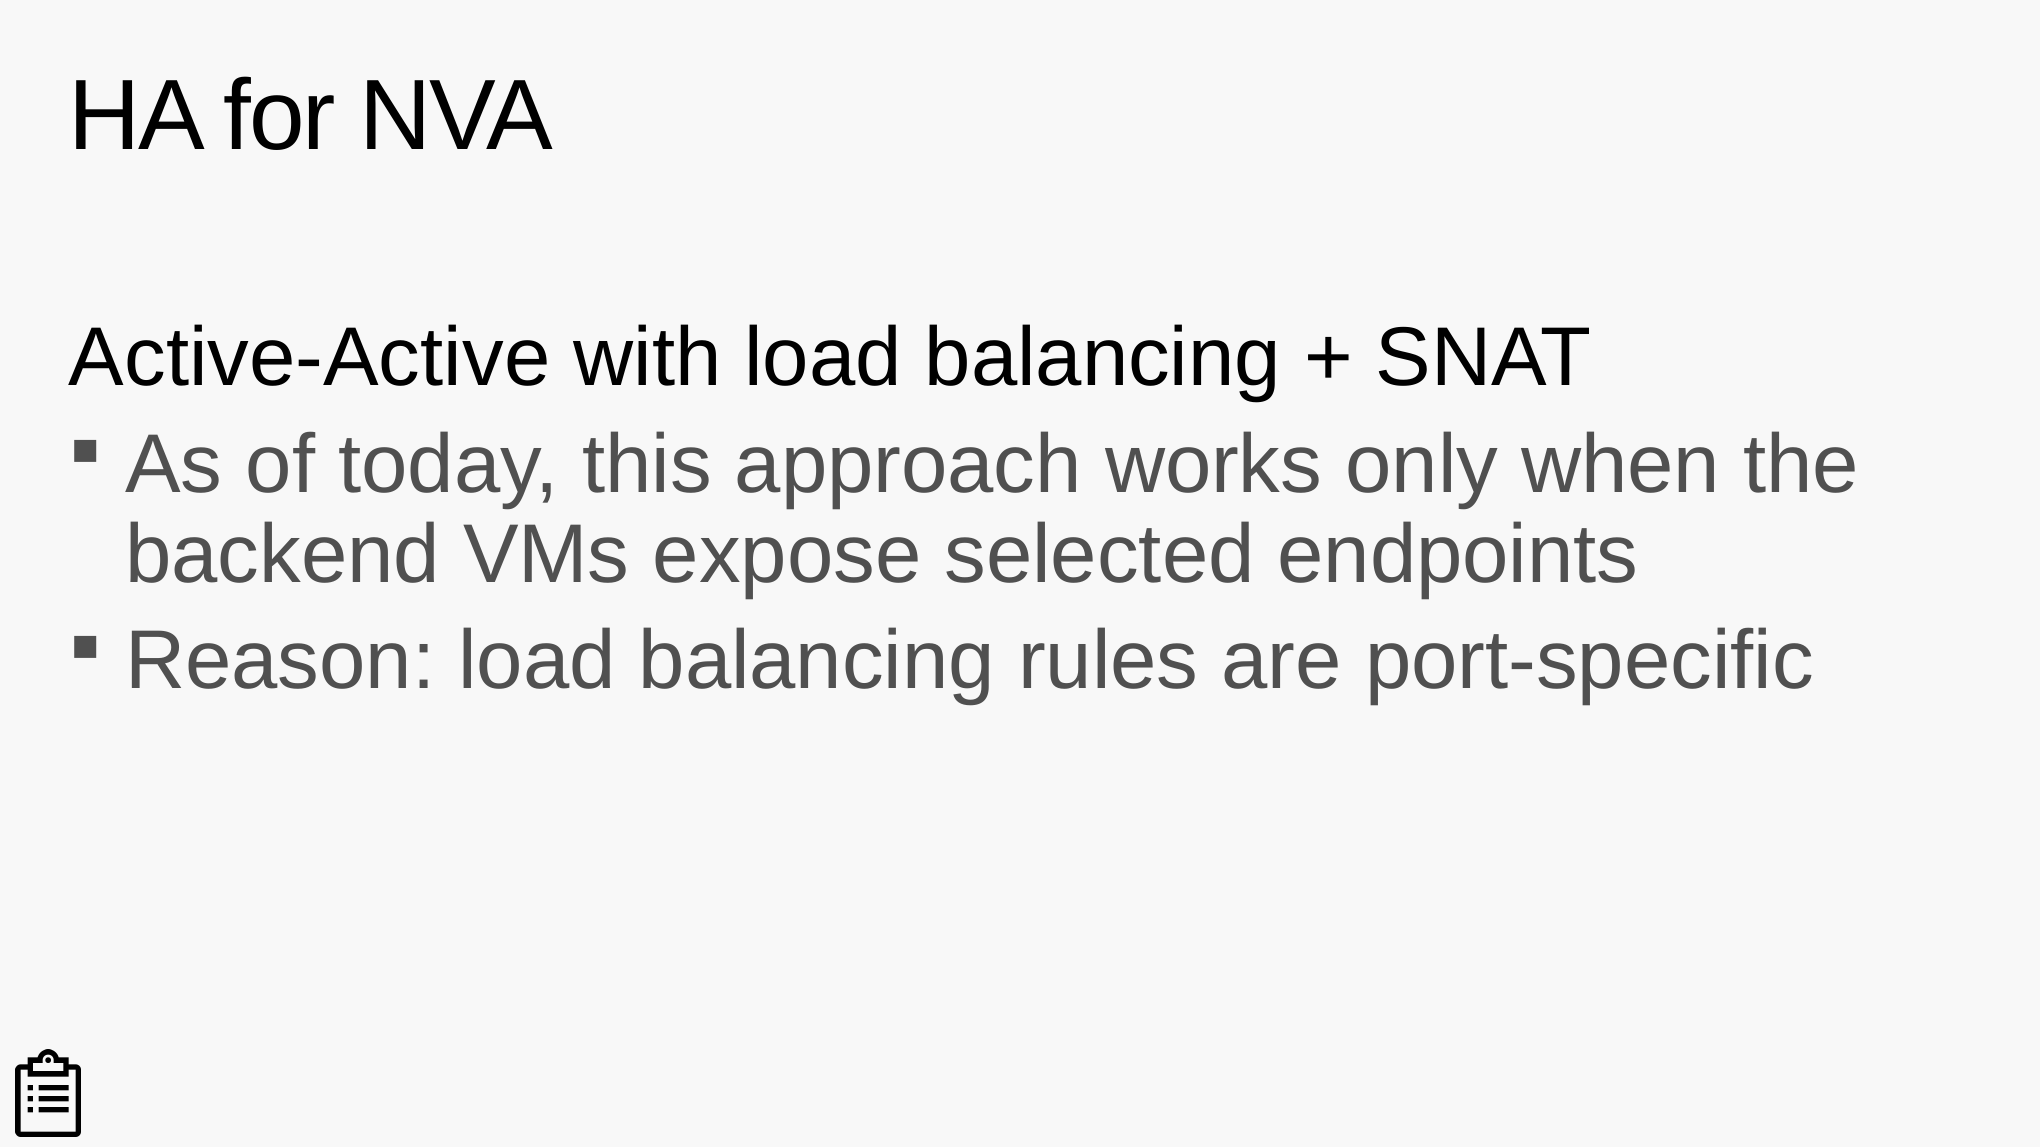

# HA for NVA
Active-Active with load balancing + SNAT
As of today, this approach works only when the backend VMs expose selected endpoints
Reason: load balancing rules are port-specific